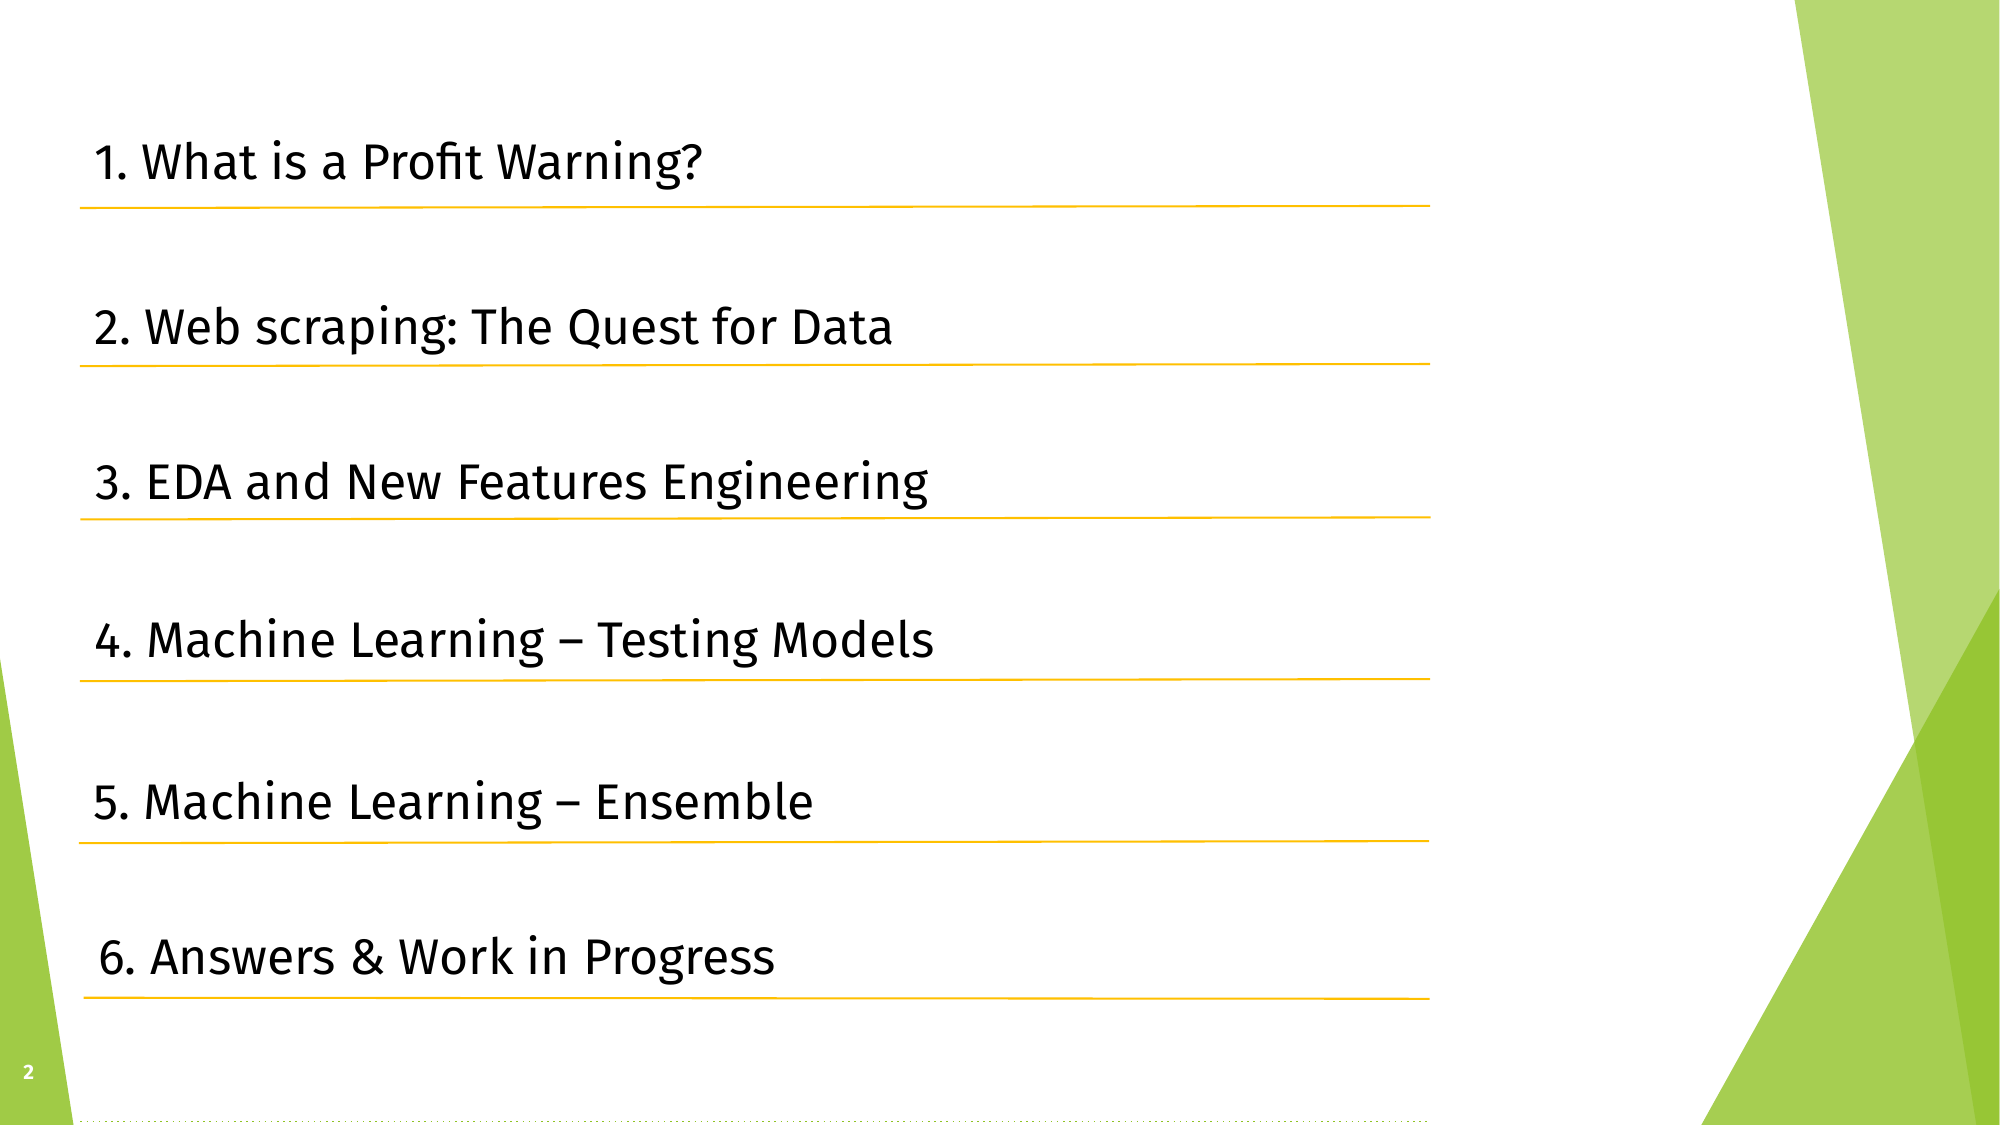

1. What is a Profit Warning?
2. Web scraping: The Quest for Data
3. EDA and New Features Engineering
4. Machine Learning – Testing Models
5. Machine Learning – Ensemble
6. Answers & Work in Progress